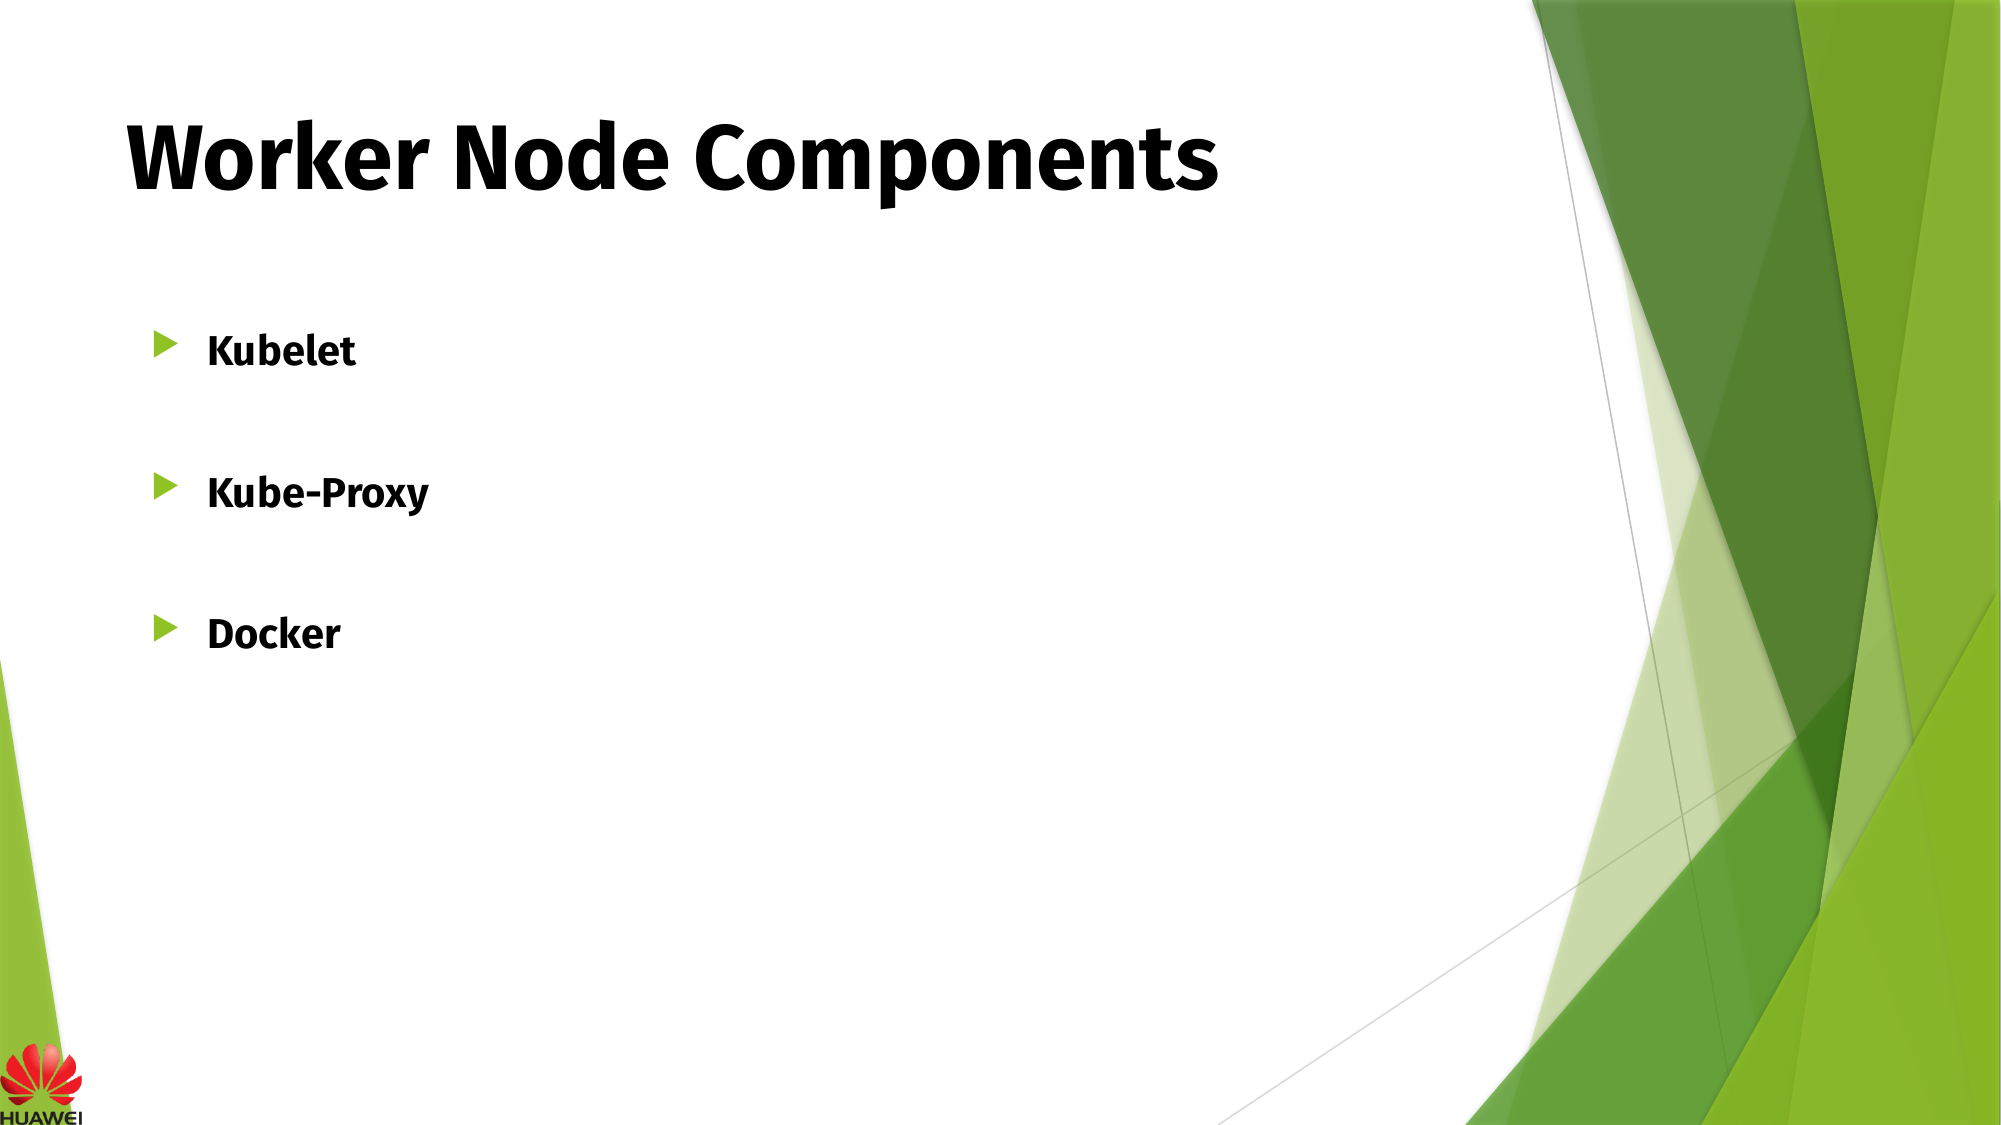

# Worker Node Components
Kubelet

Kube-Proxy

Docker